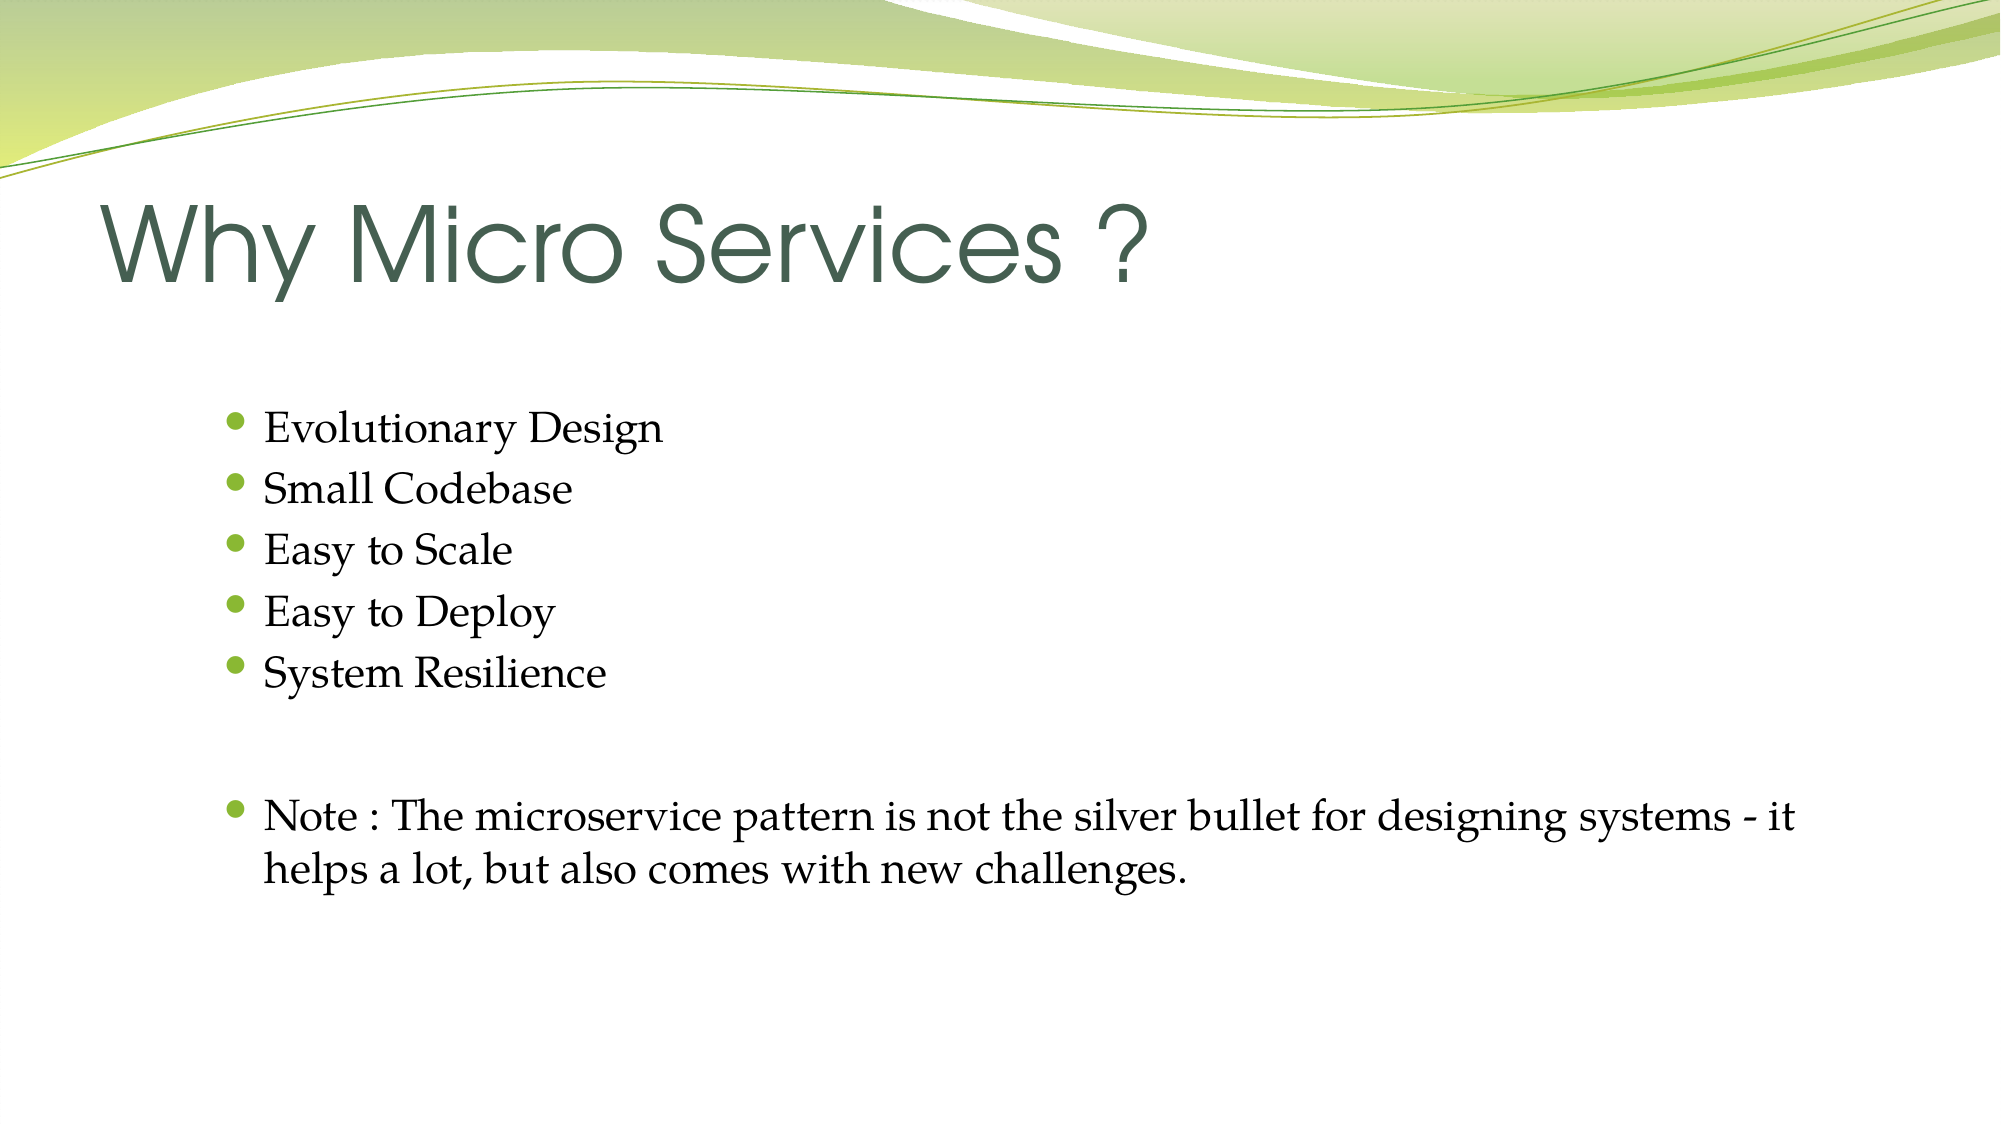

# Why Micro Services ?

Evolutionary Design
Small Codebase
Easy to Scale
Easy to Deploy
System Resilience

Note : The microservice pattern is not the silver bullet for designing systems - it helps a lot, but also comes with new challenges.